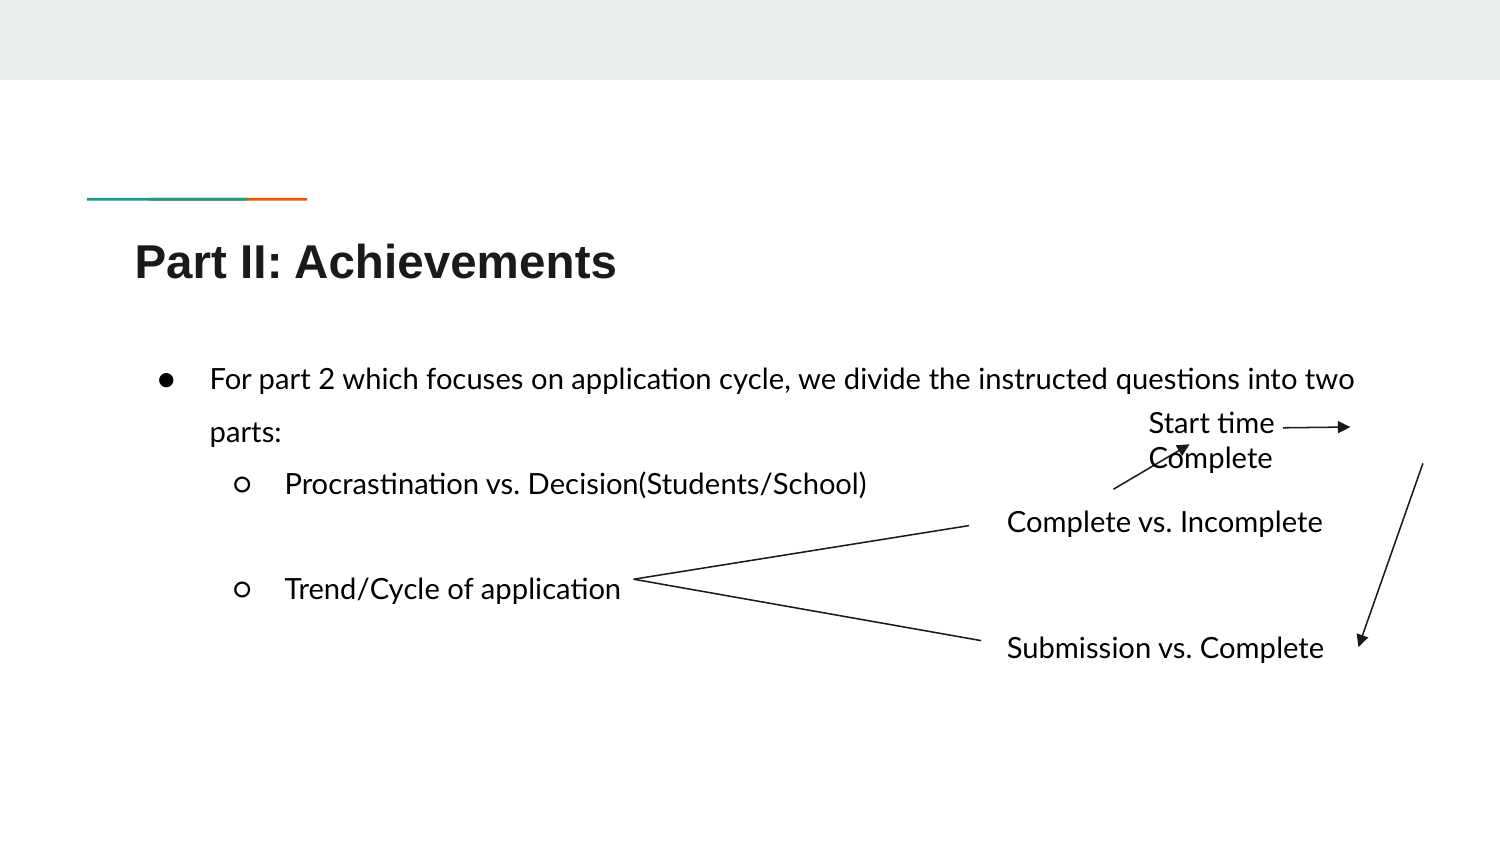

# Part II: Achievements
For part 2 which focuses on application cycle, we divide the instructed questions into two parts:
Procrastination vs. Decision(Students/School)

Trend/Cycle of application
Start time              Complete
Complete vs. Incomplete
Submission vs. Complete